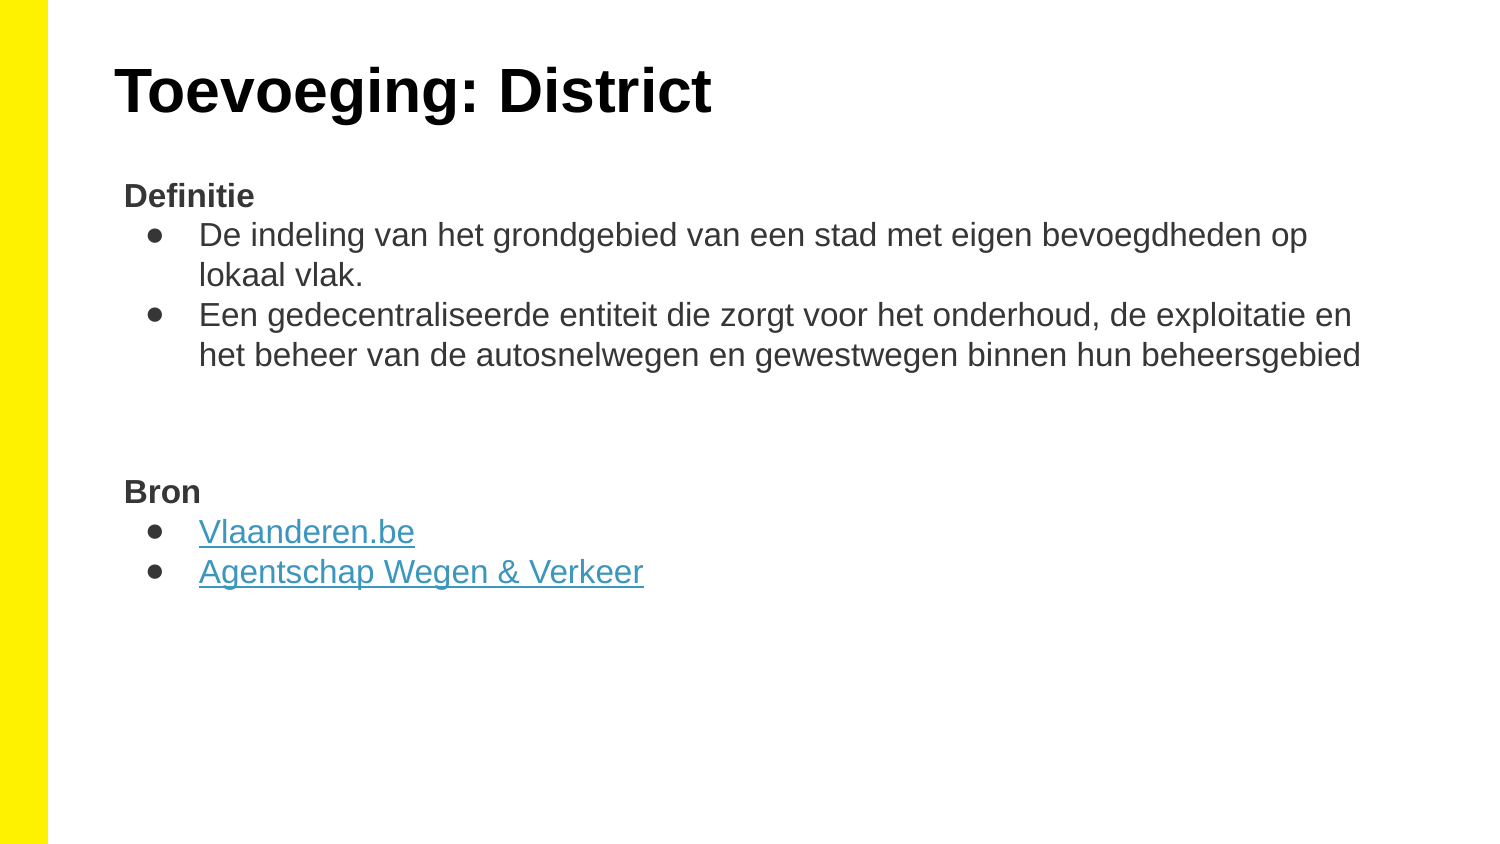

Toevoeging: District
Definitie
De indeling van het grondgebied van een stad met eigen bevoegdheden op lokaal vlak.
Een gedecentraliseerde entiteit die zorgt voor het onderhoud, de exploitatie en het beheer van de autosnelwegen en gewestwegen binnen hun beheersgebied
Bron
Vlaanderen.be
Agentschap Wegen & Verkeer